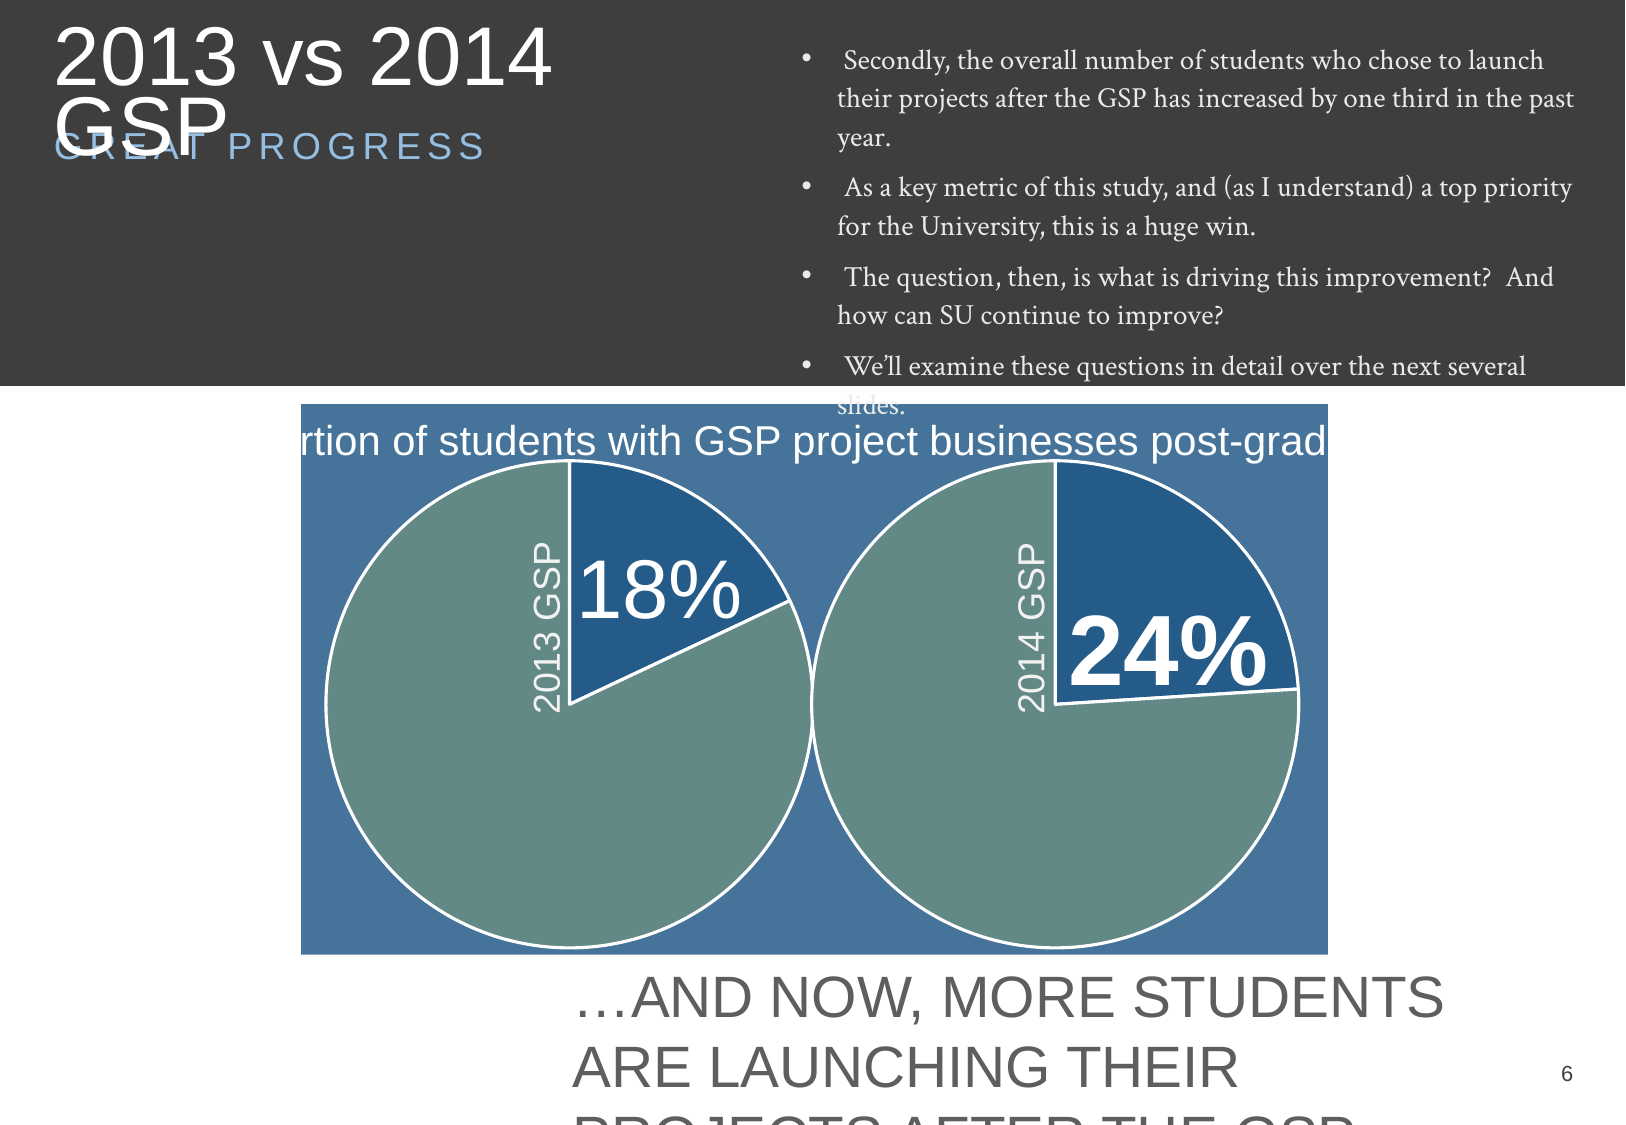

Secondly, the overall number of students who chose to launch their projects after the GSP has increased by one third in the past year.
 As a key metric of this study, and (as I understand) a top priority for the University, this is a huge win.
 The question, then, is what is driving this improvement?  And how can SU continue to improve?
 We’ll examine these questions in detail over the next several slides.
2013 vs 2014 GSP
GREAT PROGRESS

Proportion of students with GSP project businesses post-graduation:

### Chart

| Category | Sales |
|---|---|
| 1st Qtr | 18.0 |
| 2nd Qtr | 82.0 |

### Chart

| Category | Sales |
|---|---|
| 1st Qtr | 24.0 |
| 2nd Qtr | 76.0 |
24%
2014 GSP
18%
2013 GSP
…AND NOW, MORE STUDENTS ARE LAUNCHING THEIR PROJECTS AFTER THE GSP.
6